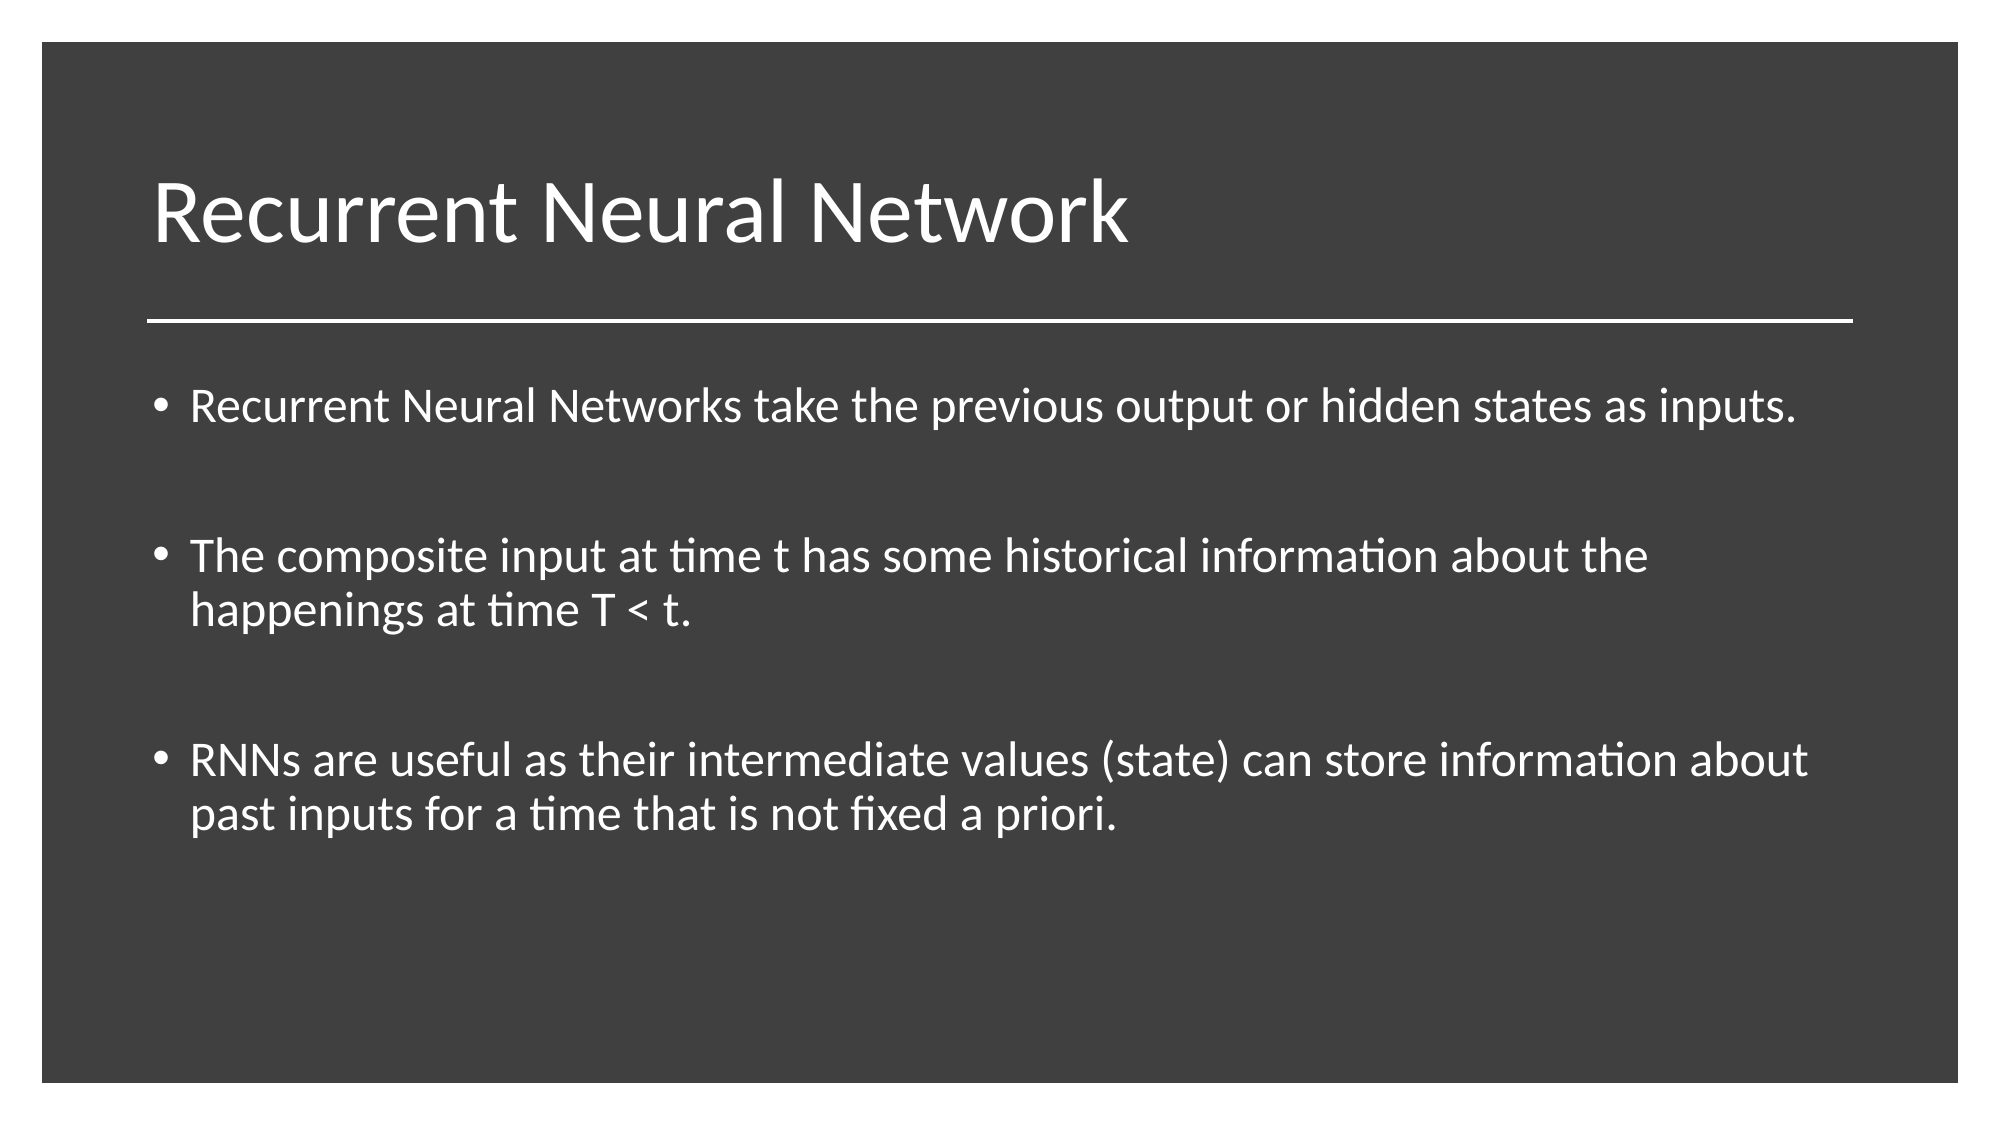

# Recurrent Neural Network
Recurrent Neural Networks take the previous output or hidden states as inputs.

The composite input at time t has some historical information about the happenings at time T < t.

RNNs are useful as their intermediate values (state) can store information about past inputs for a time that is not fixed a priori.